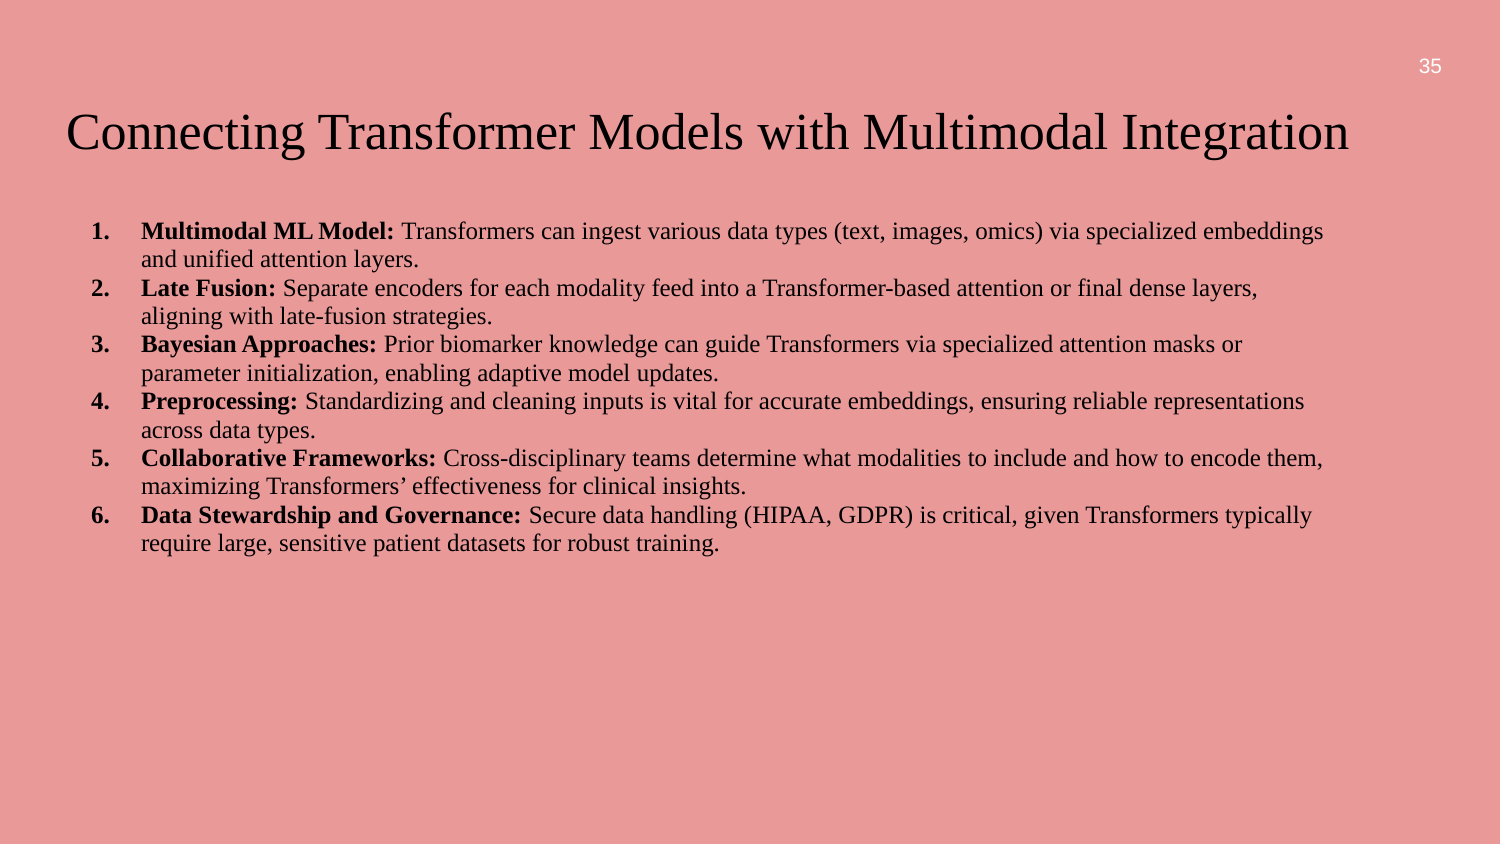

35
# Connecting Transformer Models with Multimodal Integration
Multimodal ML Model: Transformers can ingest various data types (text, images, omics) via specialized embeddings and unified attention layers.
Late Fusion: Separate encoders for each modality feed into a Transformer-based attention or final dense layers, aligning with late-fusion strategies.
Bayesian Approaches: Prior biomarker knowledge can guide Transformers via specialized attention masks or parameter initialization, enabling adaptive model updates.
Preprocessing: Standardizing and cleaning inputs is vital for accurate embeddings, ensuring reliable representations across data types.
Collaborative Frameworks: Cross-disciplinary teams determine what modalities to include and how to encode them, maximizing Transformers’ effectiveness for clinical insights.
Data Stewardship and Governance: Secure data handling (HIPAA, GDPR) is critical, given Transformers typically require large, sensitive patient datasets for robust training.